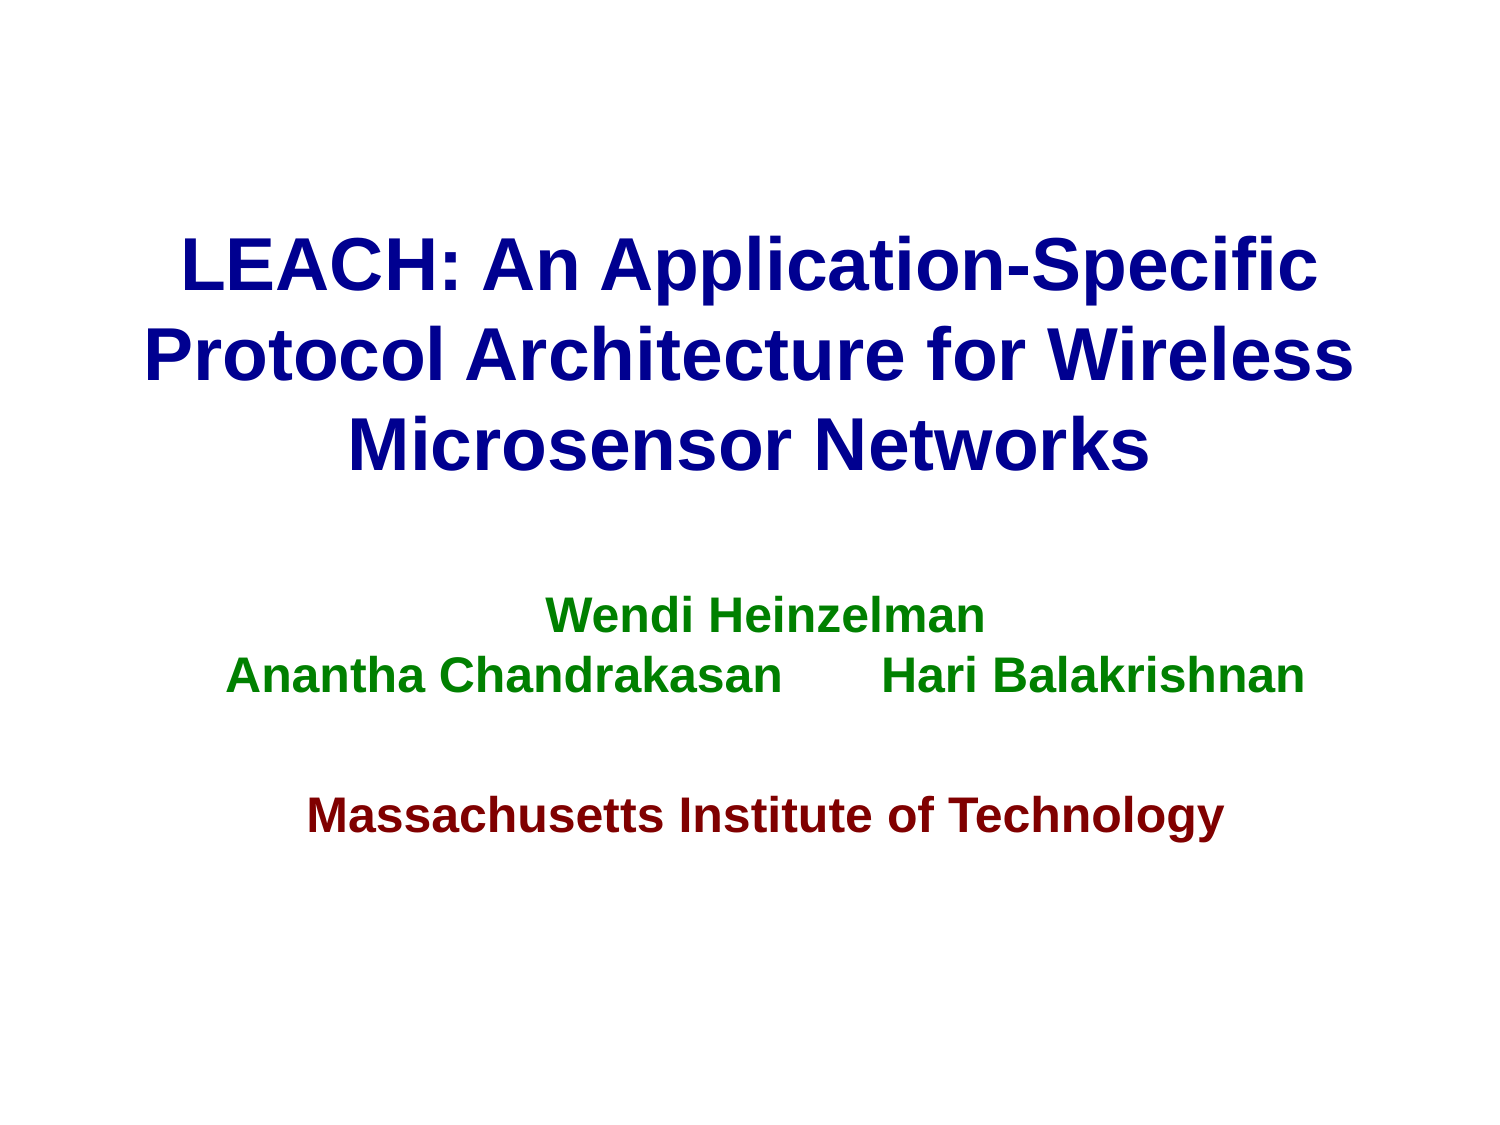

# LEACH: An Application-Specific Protocol Architecture for Wireless Microsensor Networks
Wendi Heinzelman
Anantha Chandrakasan	    Hari Balakrishnan

Massachusetts Institute of Technology